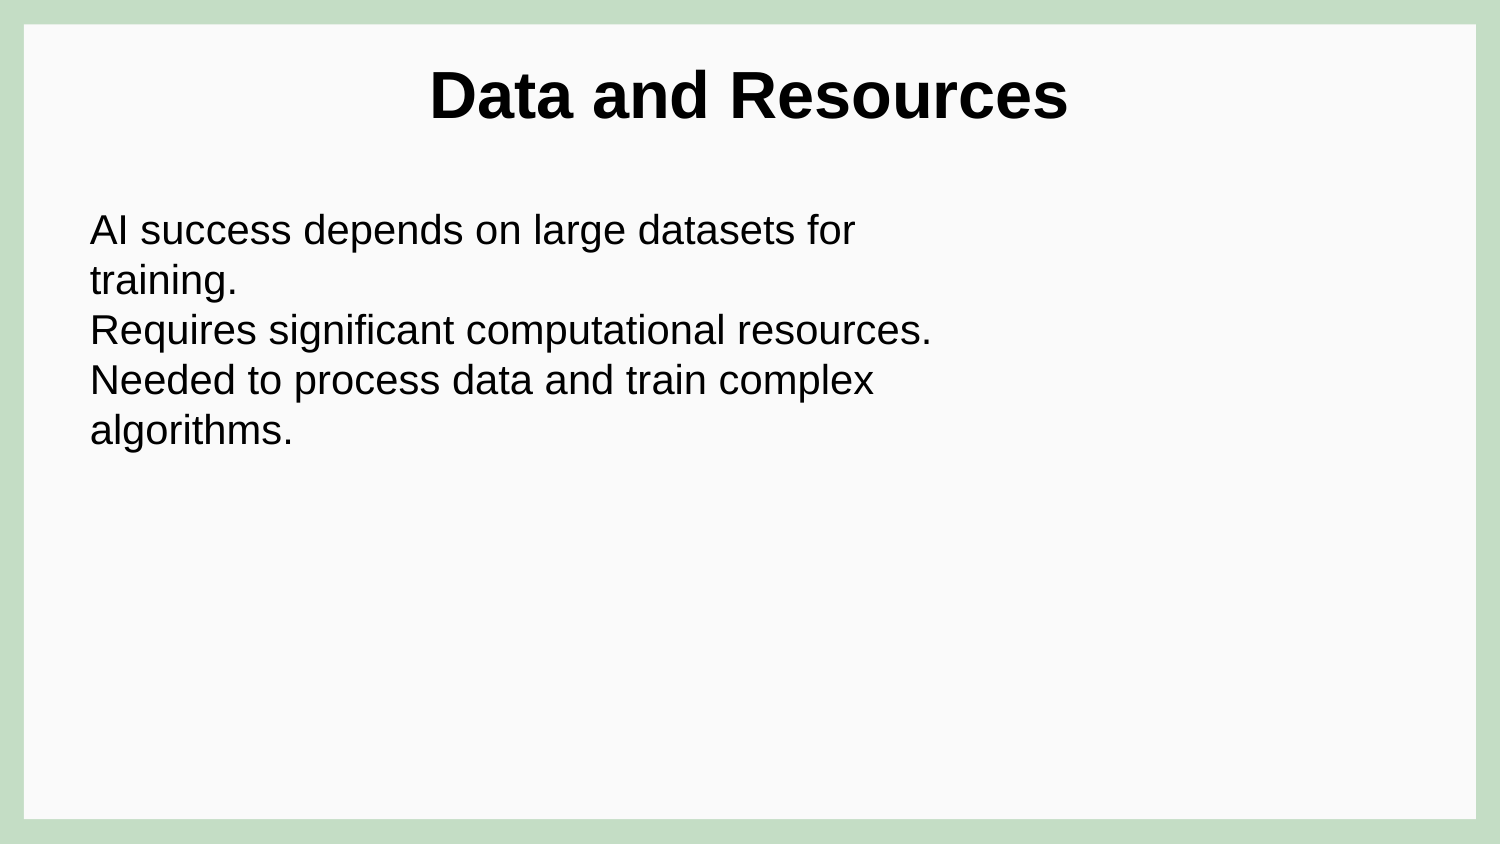

Data and Resources

AI success depends on large datasets for training.
Requires significant computational resources.
Needed to process data and train complex algorithms.
#